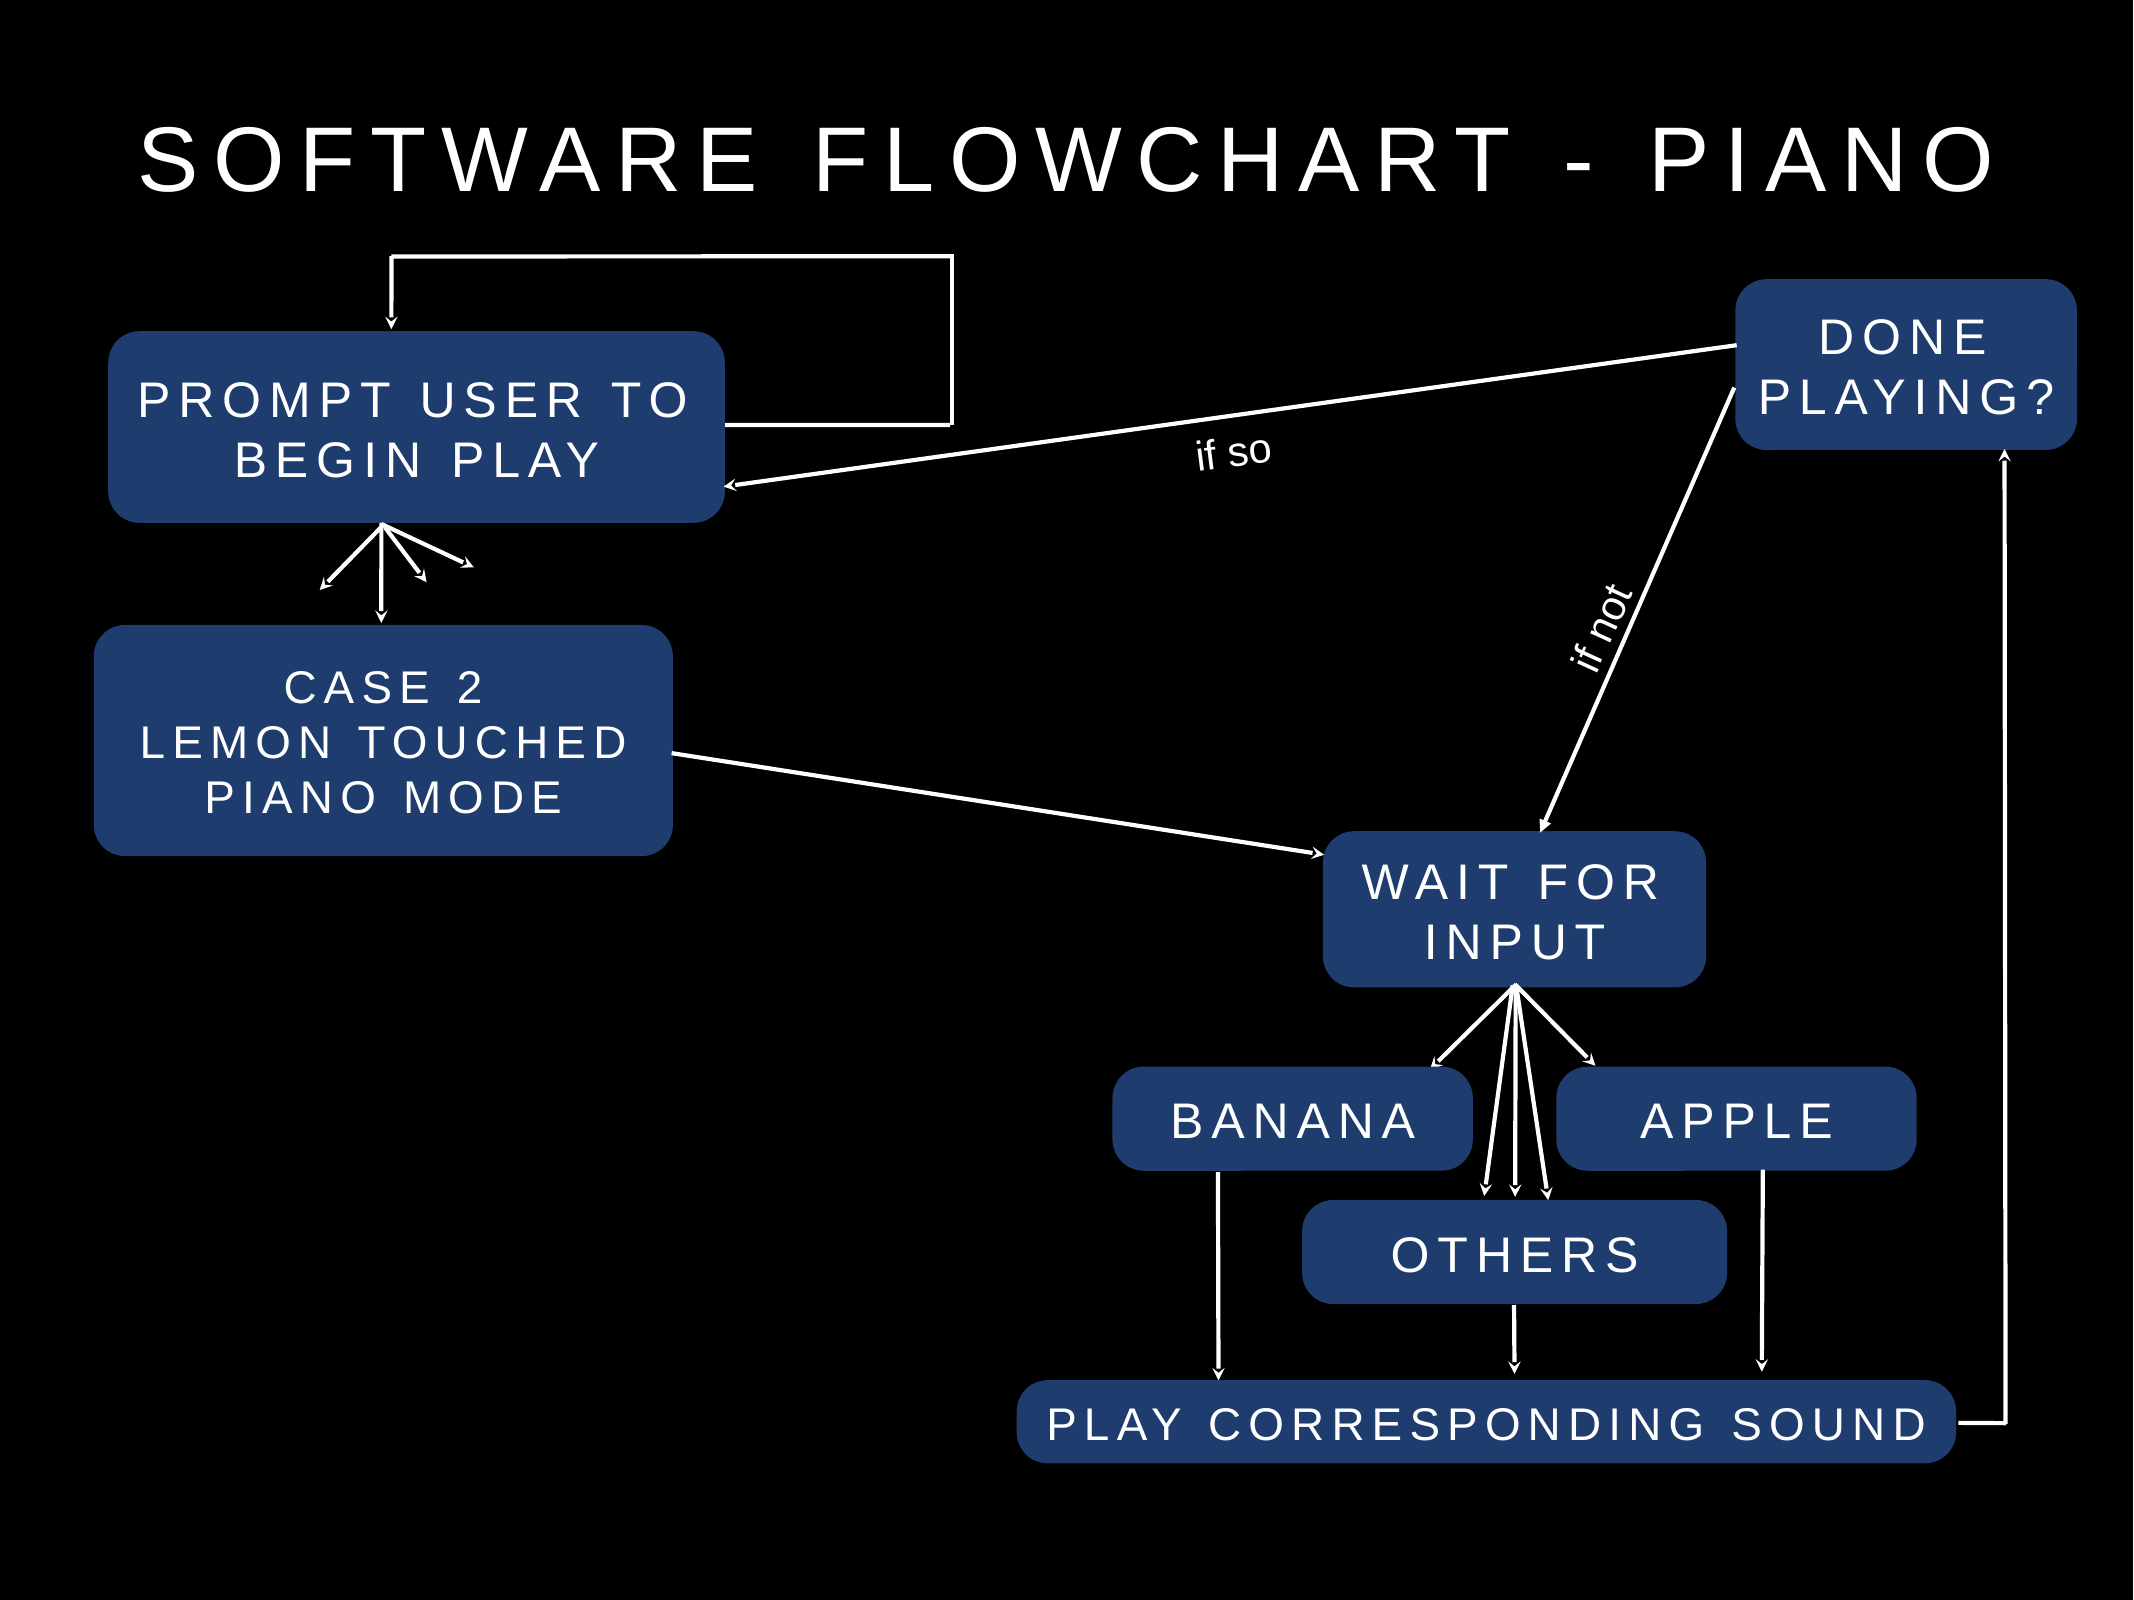

# software flowchart - piano

done playing?
prompt user to begin play

if so

if not
case 2
lemon touched
piano mode

wait for input

banana
apple

others

play corresponding sound